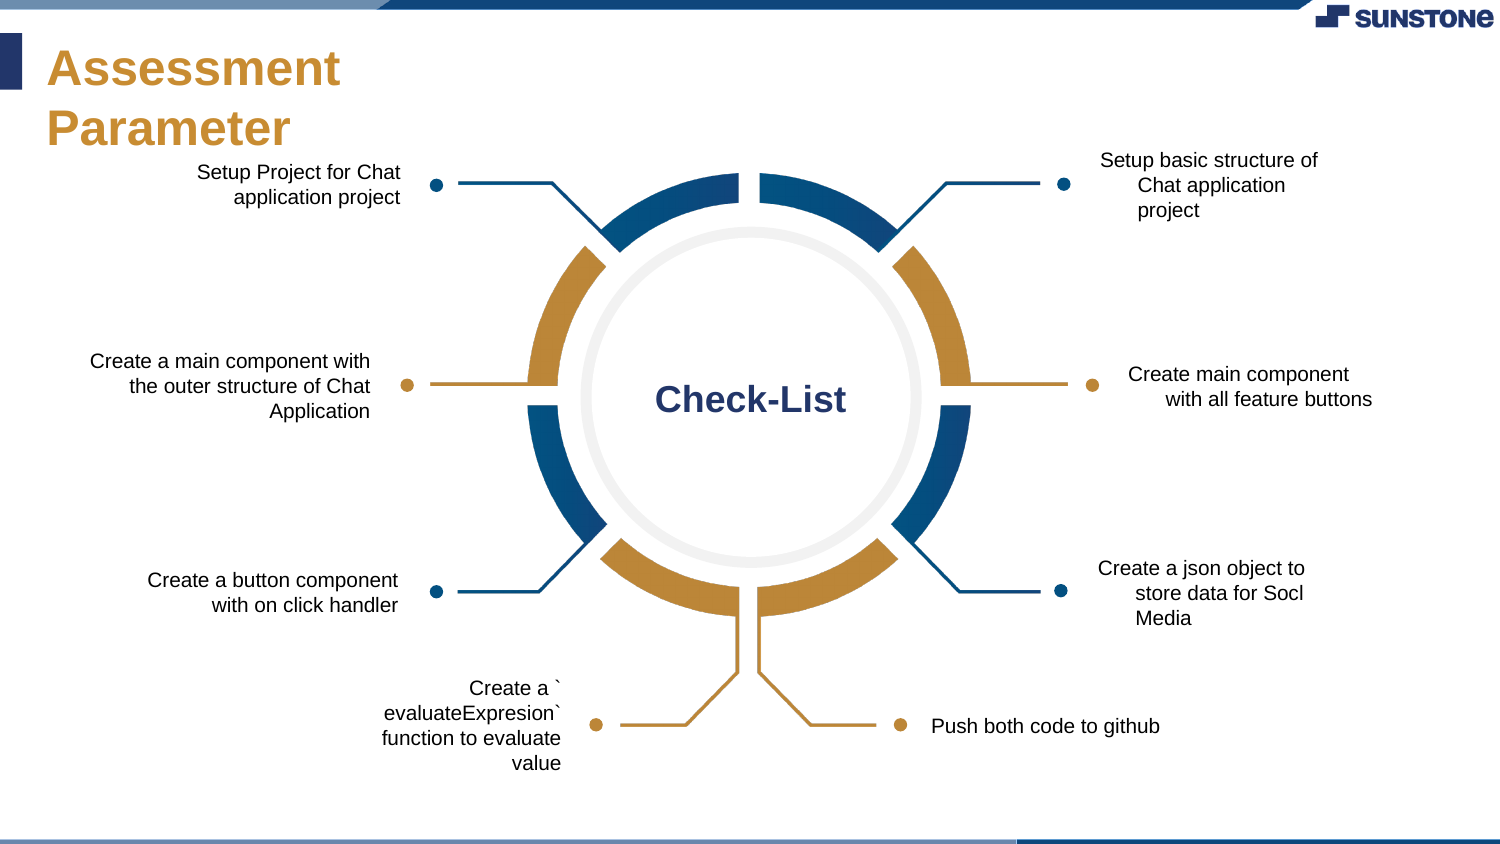

Assessment Parameter
Setup Project for Chat application project
Setup basic structure of  Chat application project
Create main component with all feature buttons
Create a main component with the outer structure of Chat Application
# Check-List
Create a button component with on click handler
Create a json object to store data for Socl Media
Create a ` evaluateExpresion` function to evaluate value
Push both code to github